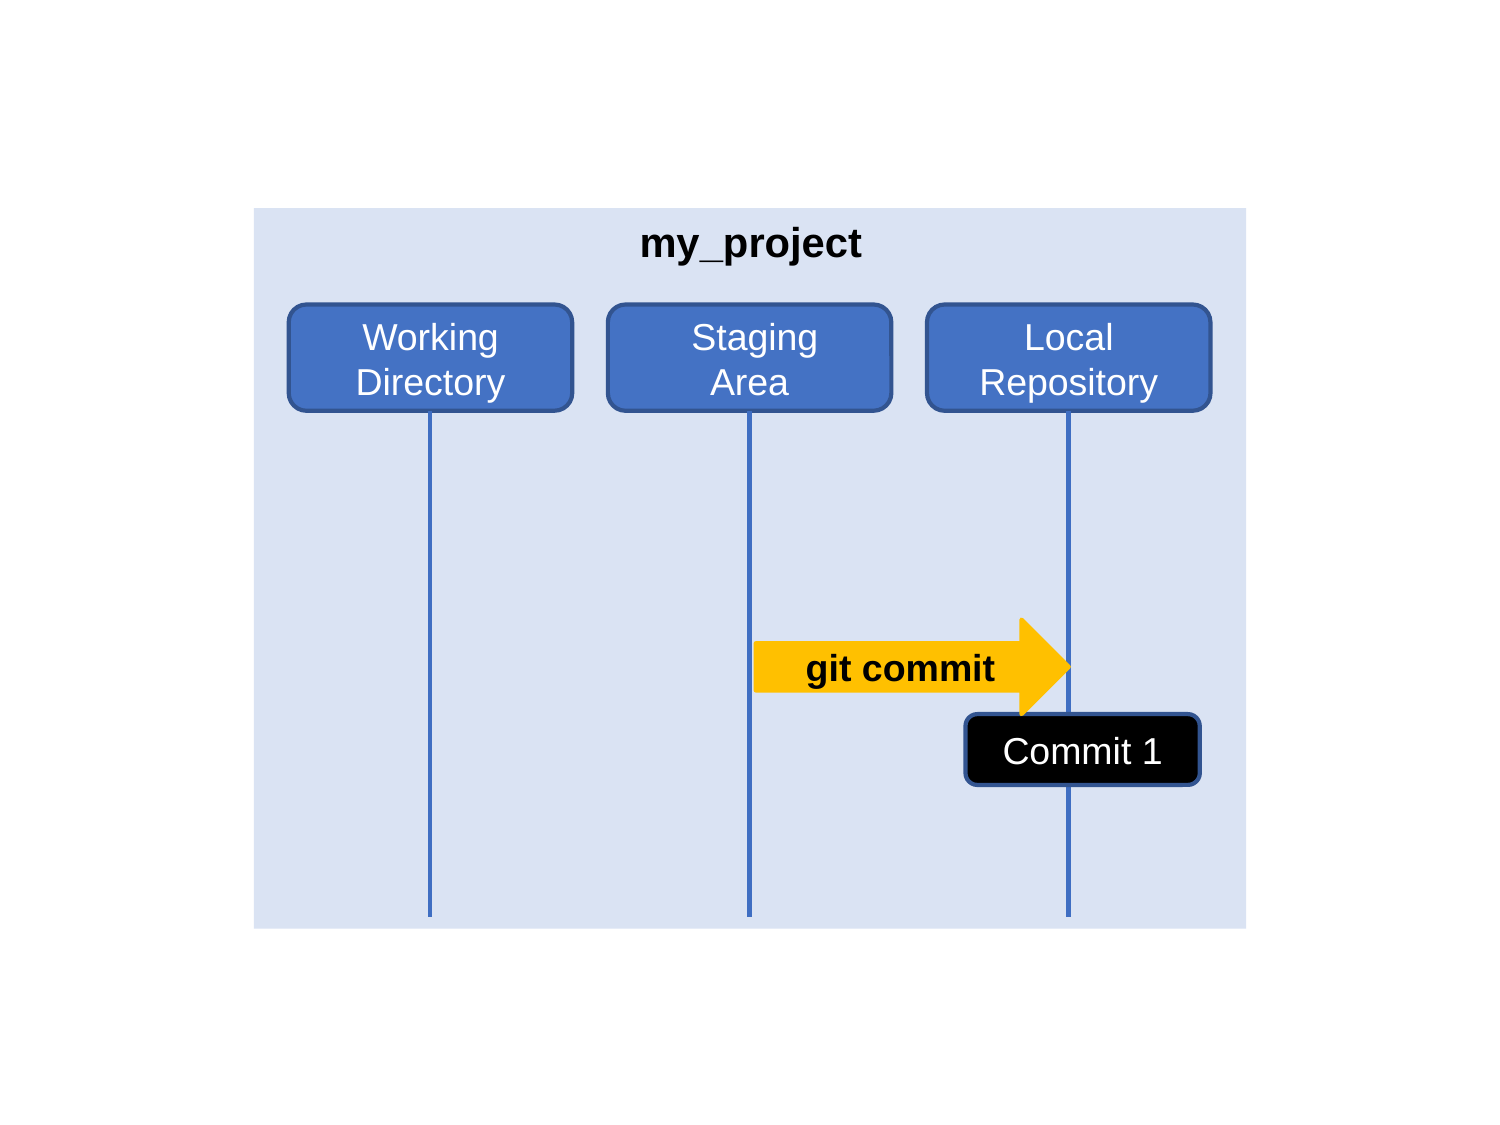

#

    my_project
Working
Directory
 Staging
Area
Local
Repository
git commit
Commit 1